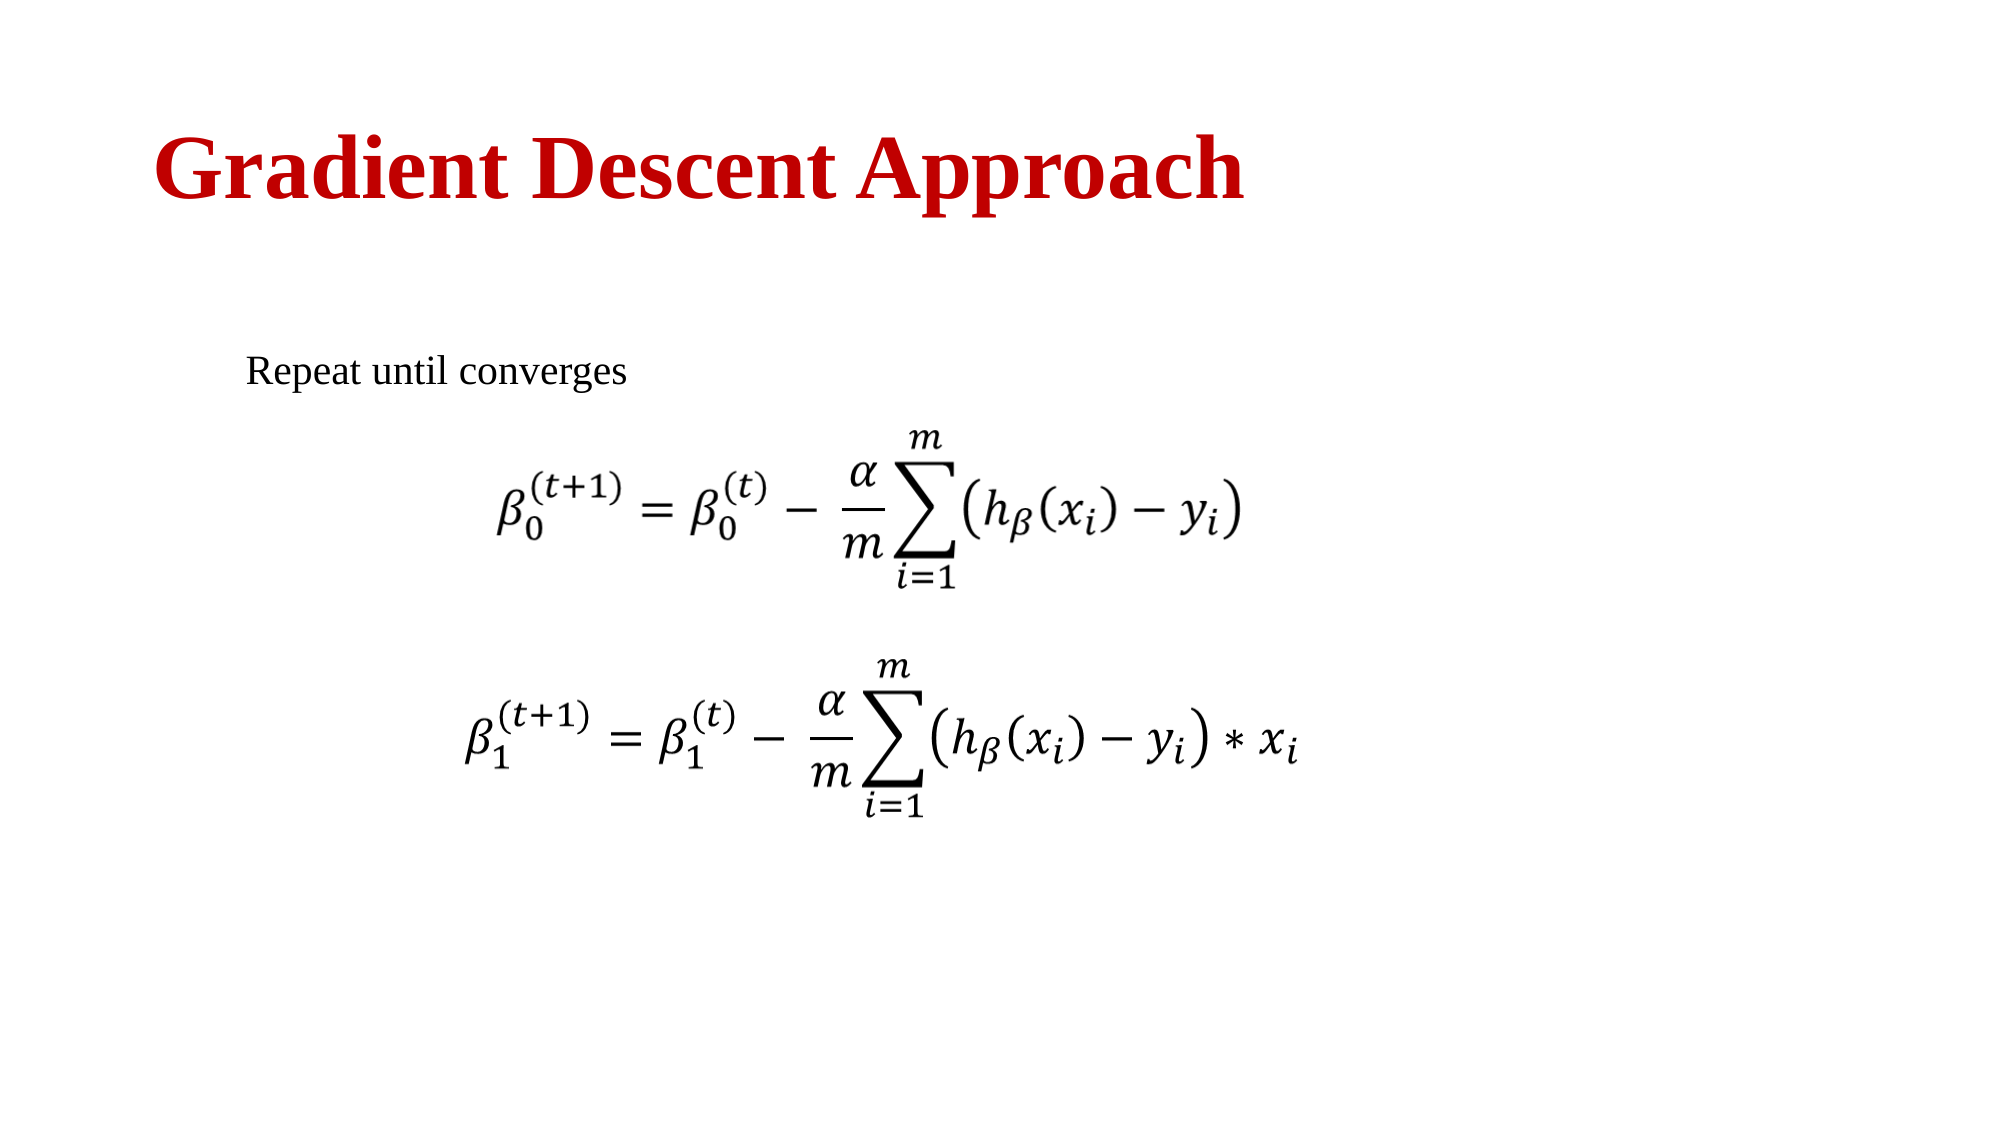

# Gradient Descent Approach
Repeat until converges